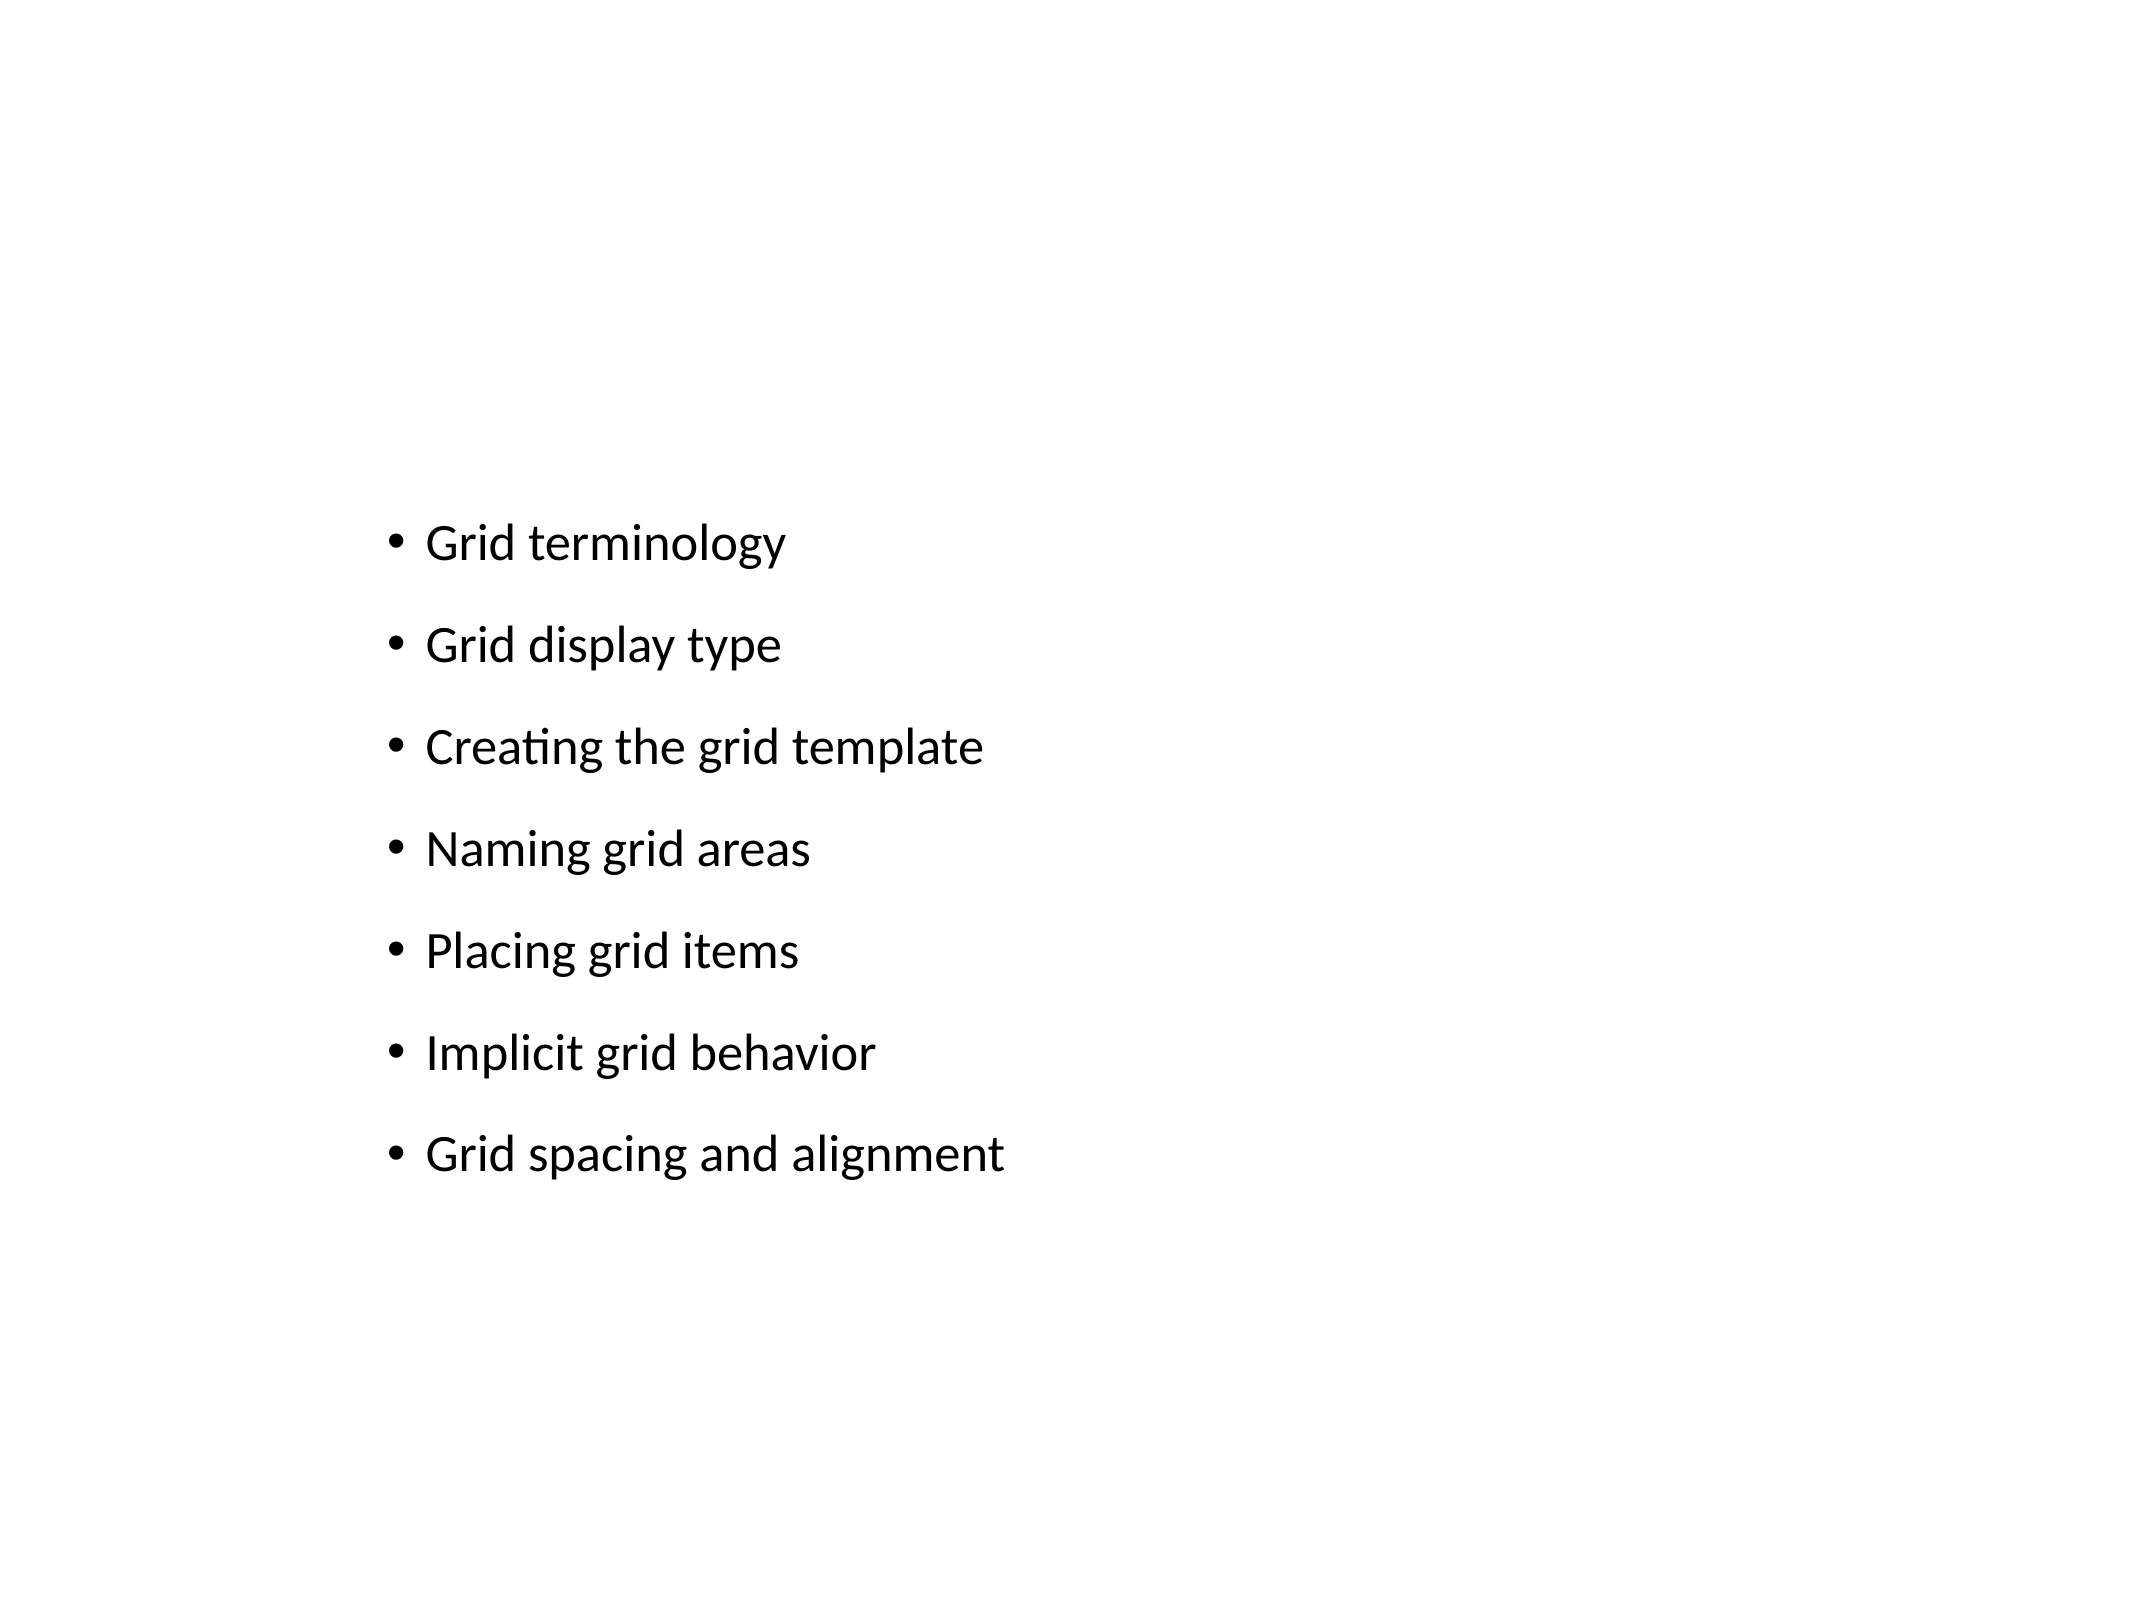

Grid terminology
Grid display type
Creating the grid template
Naming grid areas
Placing grid items
Implicit grid behavior
Grid spacing and alignment